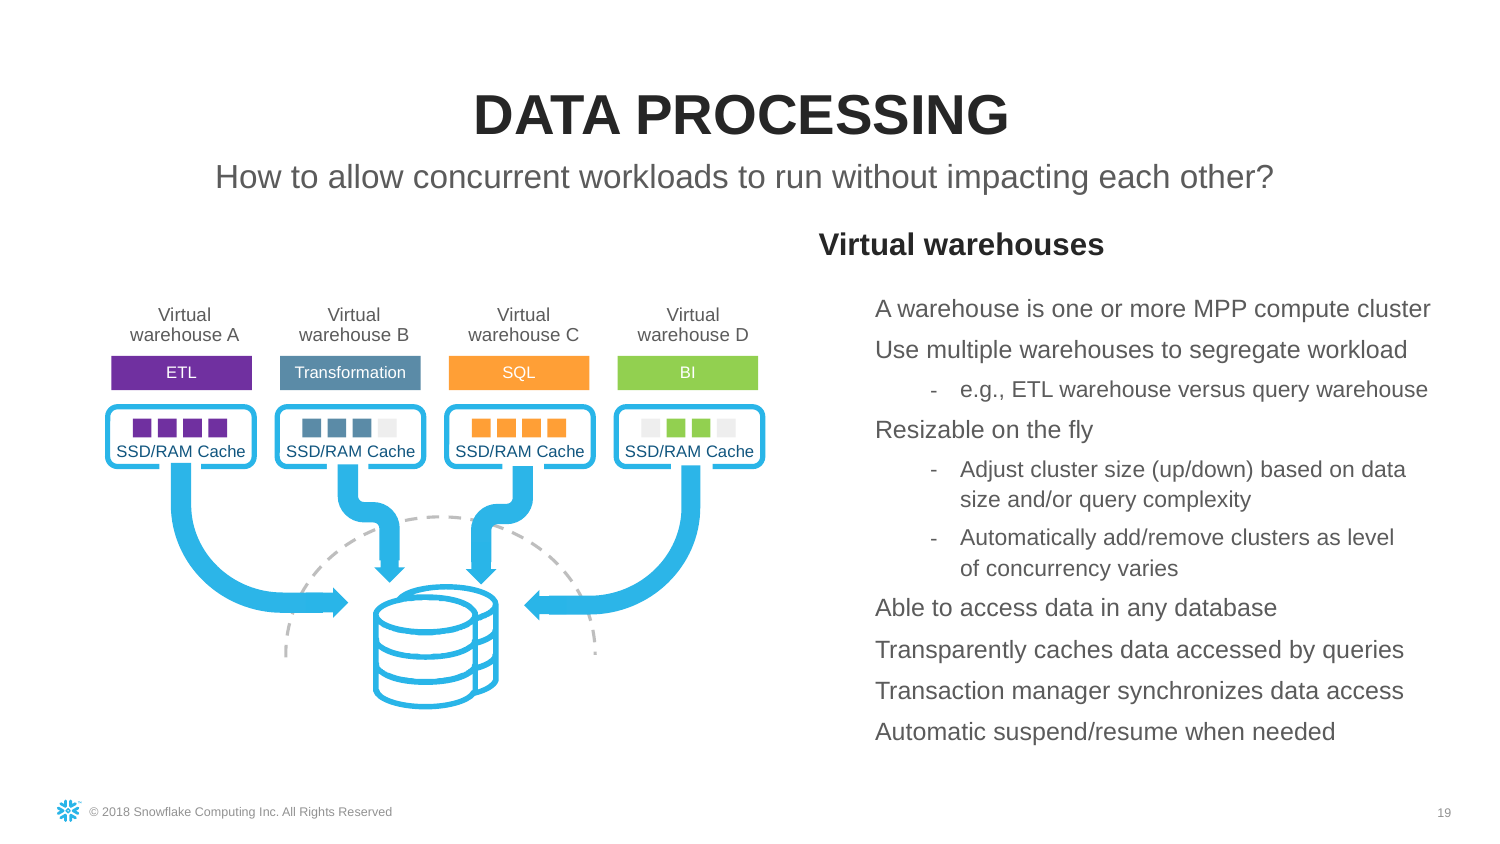

DATA PROCESSING
How to allow concurrent workloads to run without impacting each other?

Virtual warehouses
A warehouse is one or more MPP compute cluster
Use multiple warehouses to segregate workload
e.g., ETL warehouse versus query warehouse
Resizable on the fly
Adjust cluster size (up/down) based on data size and/or query complexity
Automatically add/remove clusters as level
of concurrency varies
Able to access data in any database
Transparently caches data accessed by queries
Transaction manager synchronizes data access
Automatic suspend/resume when needed
Virtual
warehouse A
Virtual
warehouse B
Virtual
warehouse C
Virtual
warehouse D
ETL
Transformation
SQL
BI

SSD/RAM Cache
SSD/RAM Cache
SSD/RAM Cache
SSD/RAM Cache

19